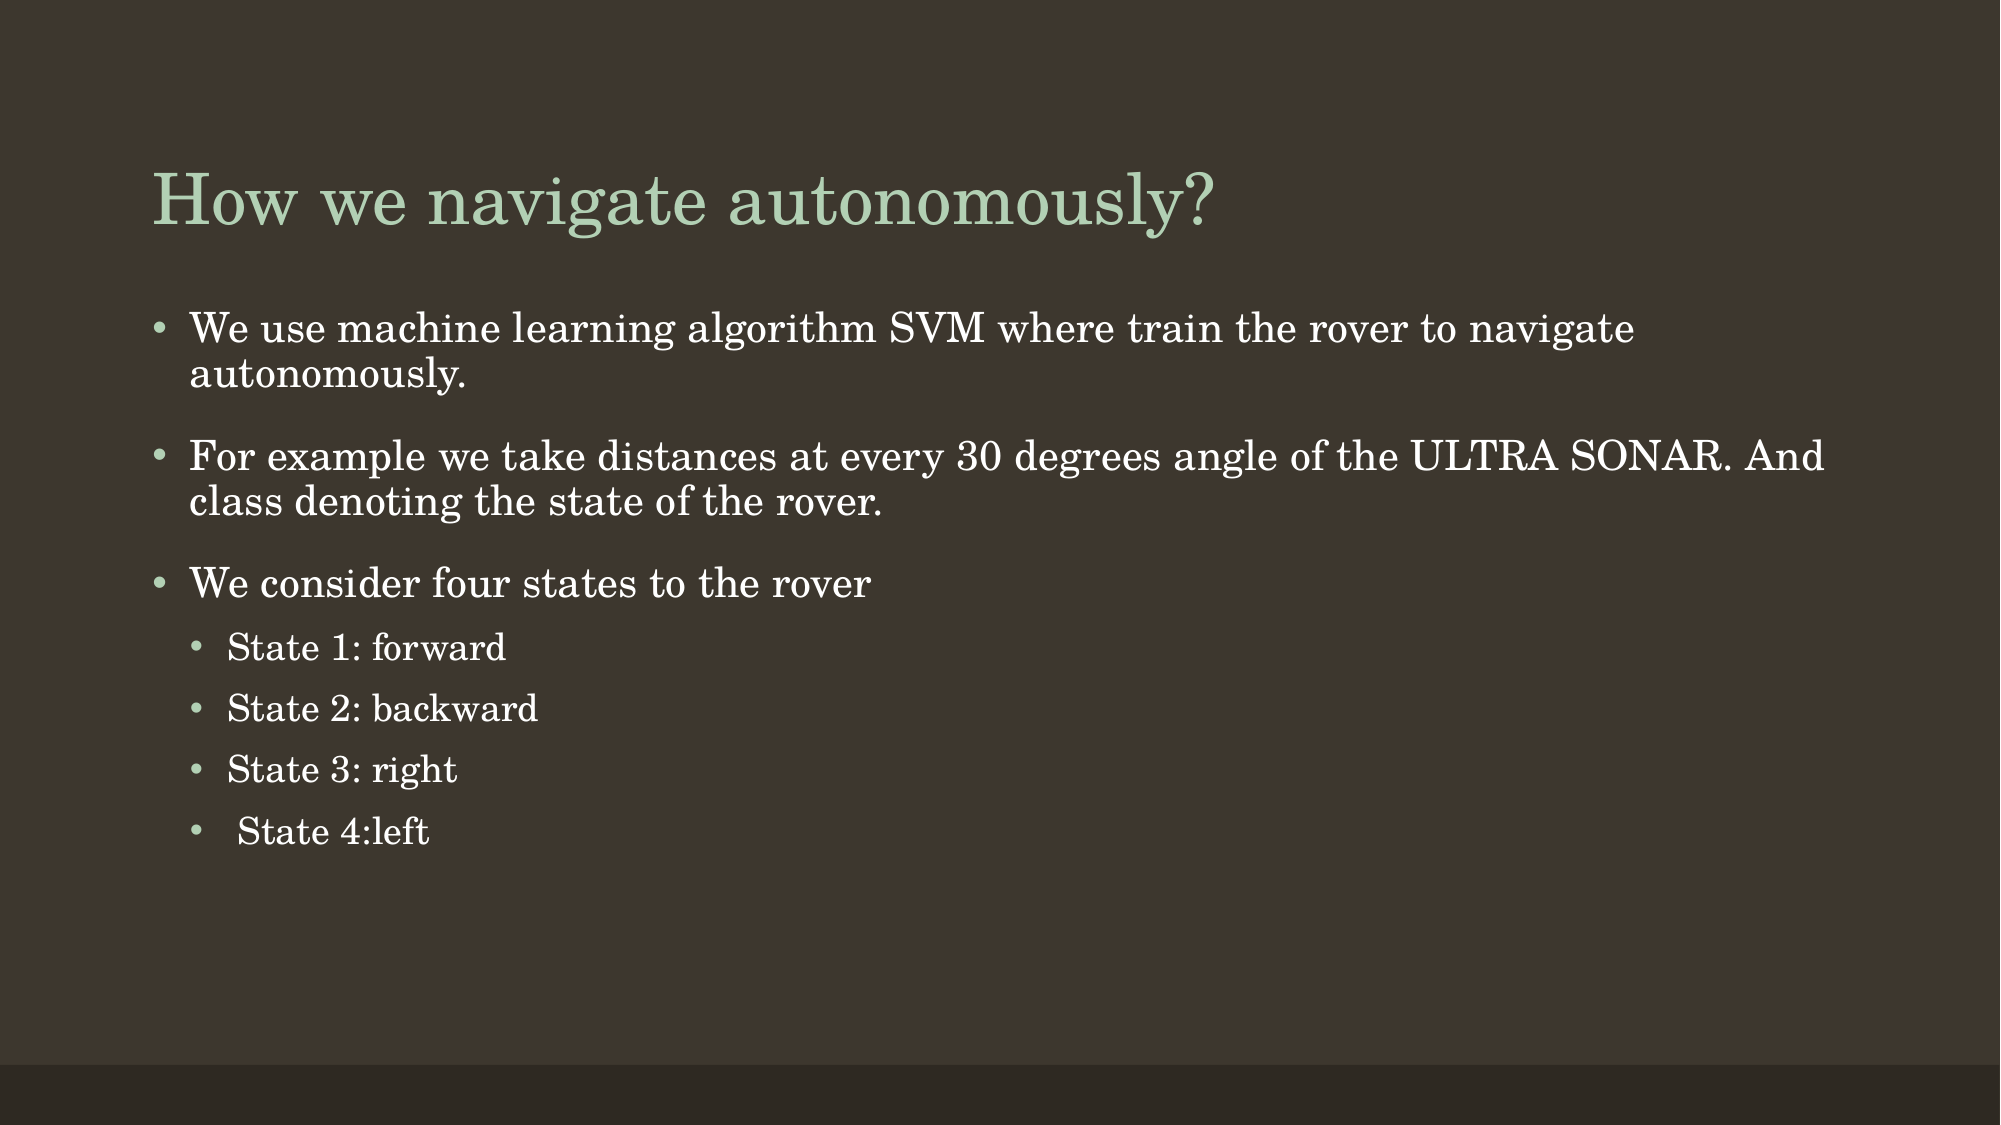

# How we navigate autonomously?
We use machine learning algorithm SVM where train the rover to navigate autonomously.
For example we take distances at every 30 degrees angle of the ULTRA SONAR. And class denoting the state of the rover.
We consider four states to the rover
State 1: forward
State 2: backward
State 3: right
 State 4:left